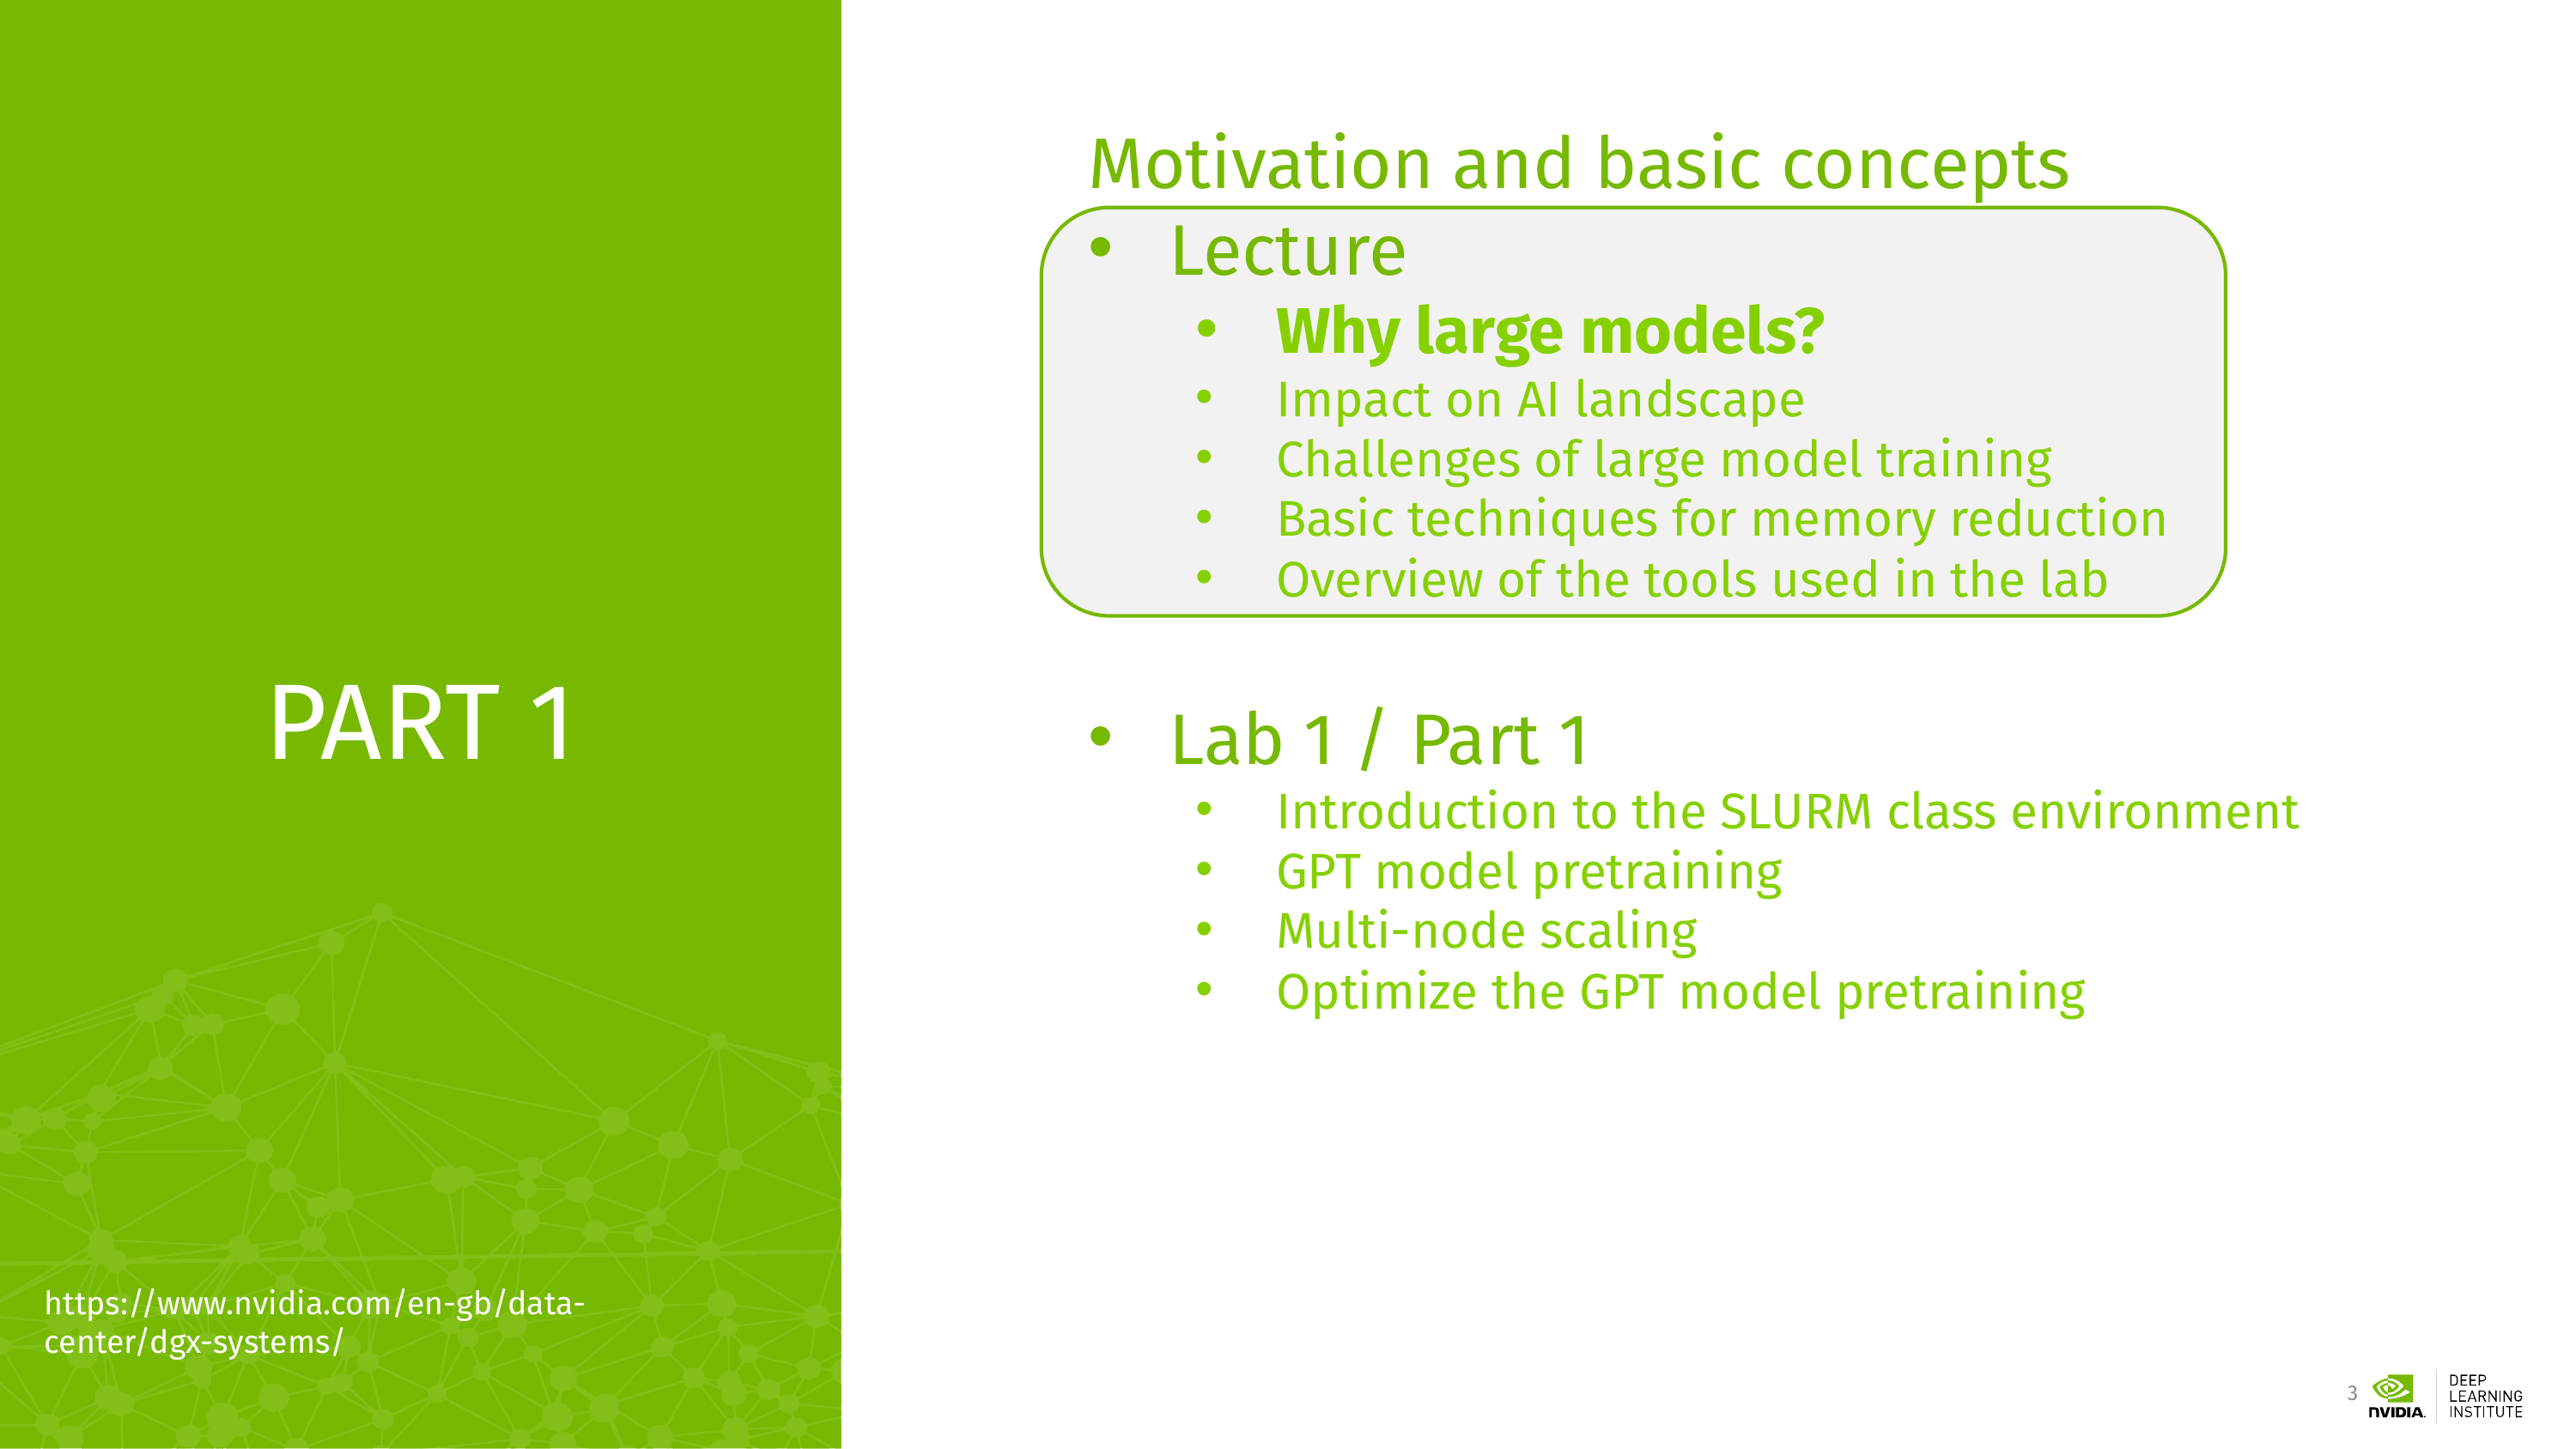

Motivation and basic concepts
Lecture
Why large models?
Impact on AI landscape
Challenges of large model training
Basic techniques for memory reduction
Overview of the tools used in the lab

Lab 1 / Part 1
Introduction to the SLURM class environment
GPT model pretraining
Multi-node scaling
Optimize the GPT model pretraining

# Part 1
https://www.nvidia.com/en-gb/data-center/dgx-systems/